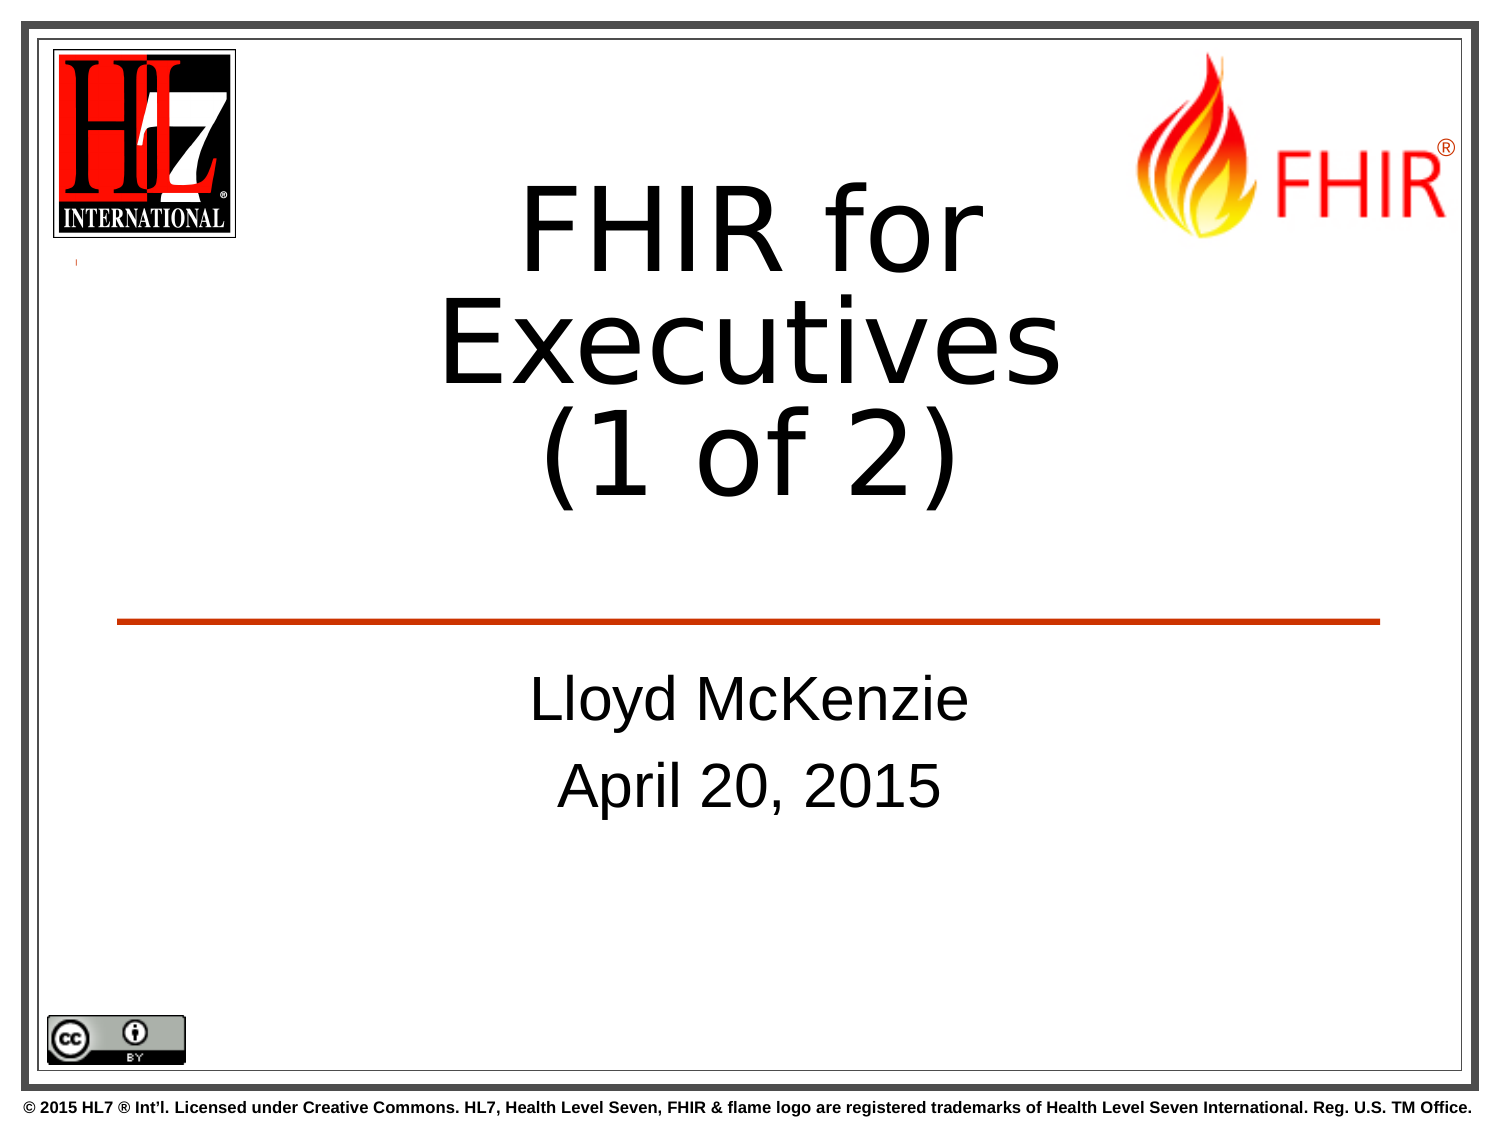

# FHIR for Executives (1 of 2)
Lloyd McKenzie
April 20, 2015